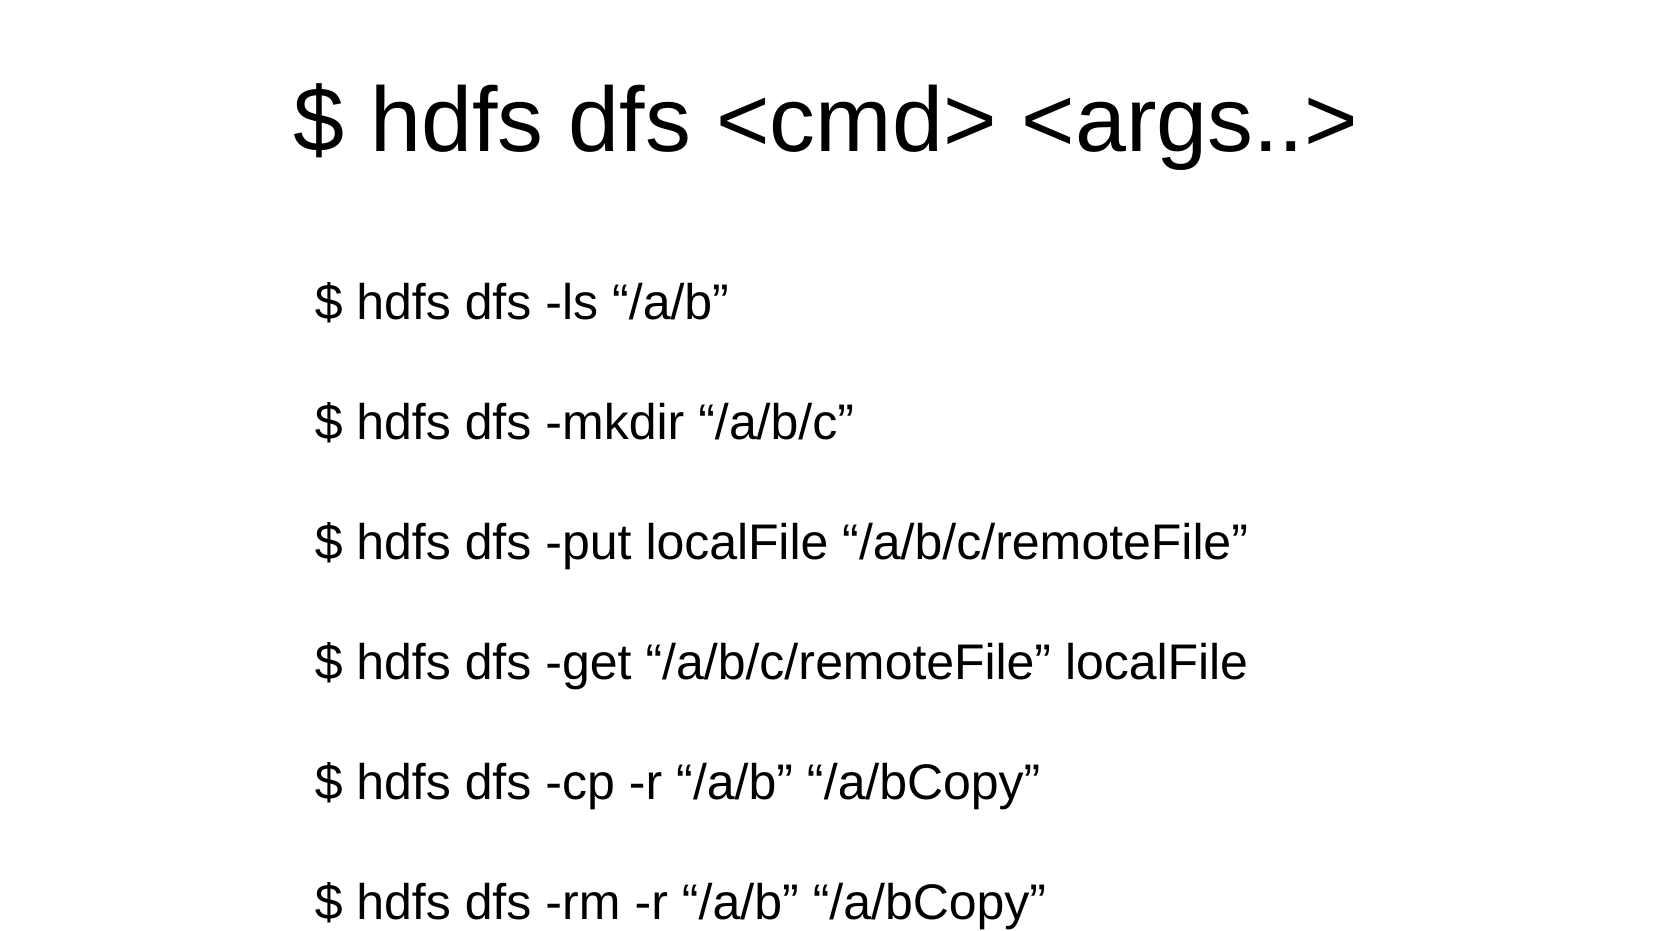

$ hdfs dfs <cmd> <args..>
$ hdfs dfs -ls “/a/b”

$ hdfs dfs -mkdir “/a/b/c”

$ hdfs dfs -put localFile “/a/b/c/remoteFile”

$ hdfs dfs -get “/a/b/c/remoteFile” localFile

$ hdfs dfs -cp -r “/a/b” “/a/bCopy”

$ hdfs dfs -rm -r “/a/b” “/a/bCopy”